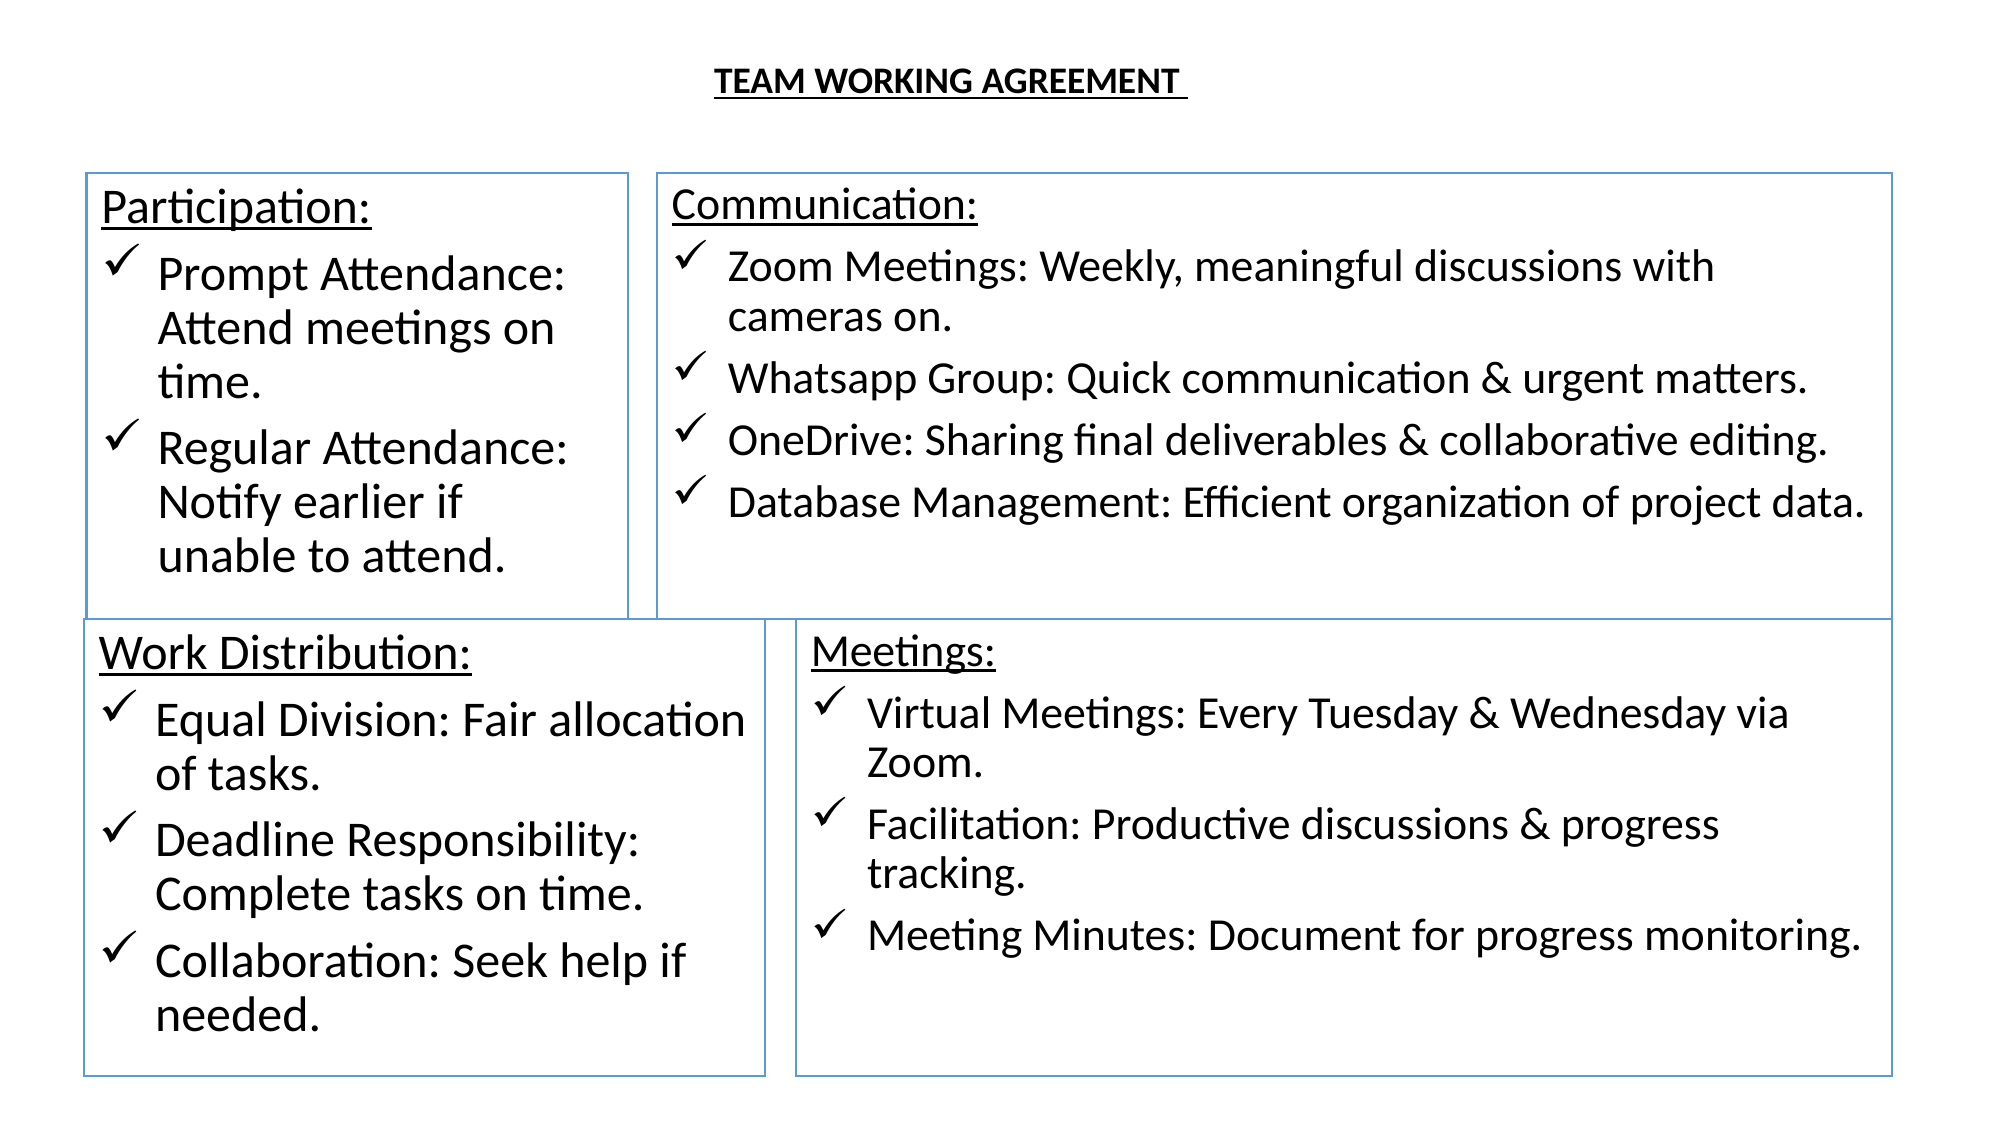

TEAM WORKING AGREEMENT
Participation:
Prompt Attendance: Attend meetings on time.
Regular Attendance: Notify earlier if unable to attend.
Communication:
Zoom Meetings: Weekly, meaningful discussions with cameras on.
Whatsapp Group: Quick communication & urgent matters.
OneDrive: Sharing final deliverables & collaborative editing.
Database Management: Efficient organization of project data.
Work Distribution:
Equal Division: Fair allocation of tasks.
Deadline Responsibility: Complete tasks on time.
Collaboration: Seek help if needed.

Meetings:
Virtual Meetings: Every Tuesday & Wednesday via Zoom.
Facilitation: Productive discussions & progress tracking.
Meeting Minutes: Document for progress monitoring.